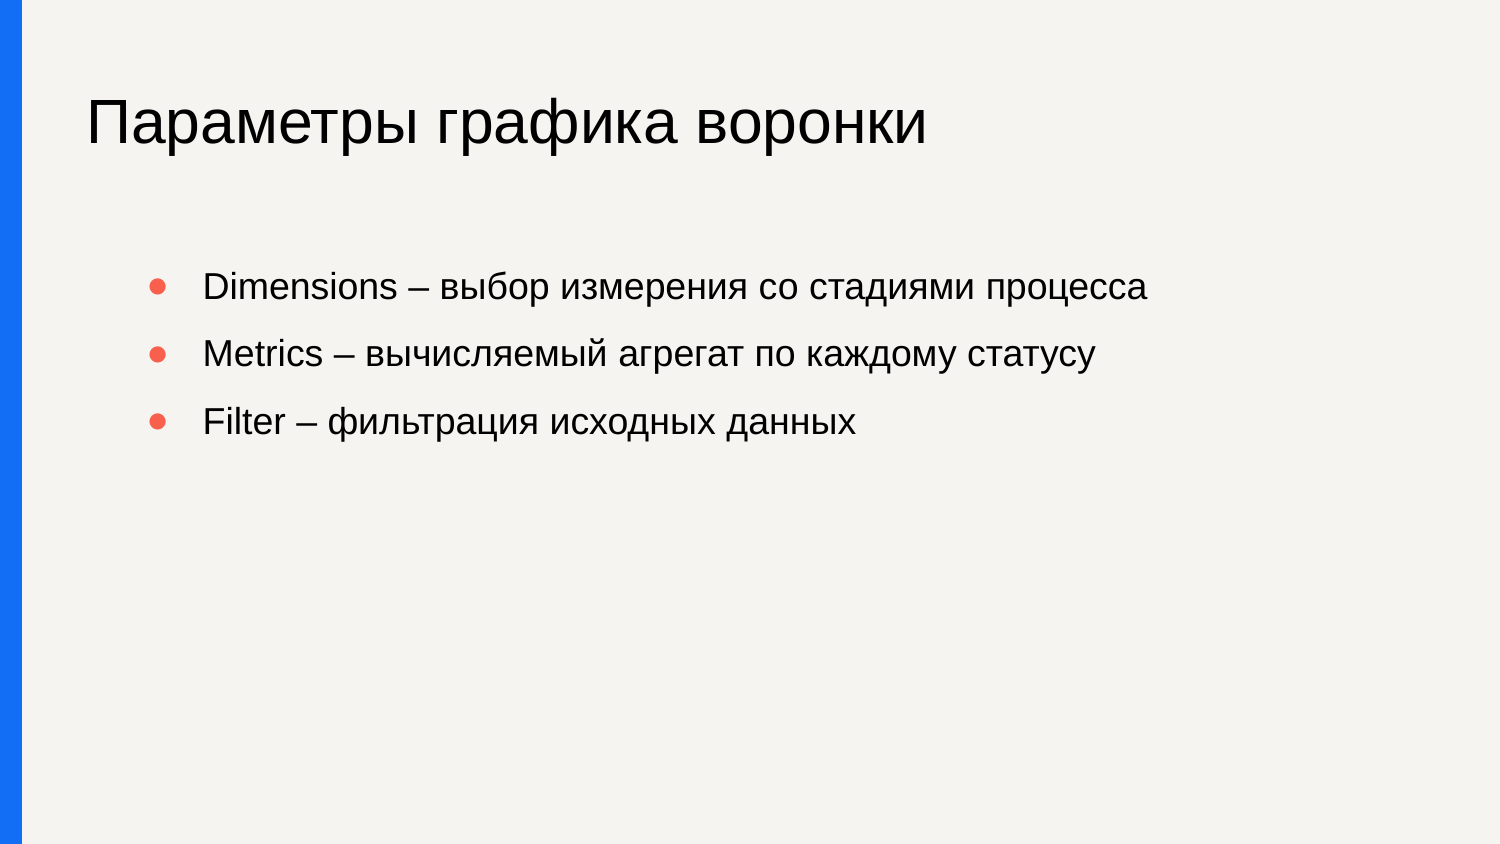

# Параметры графика воронки
Dimensions – выбор измерения со стадиями процесса
Metrics – вычисляемый агрегат по каждому статусу
Filter – фильтрация исходных данных